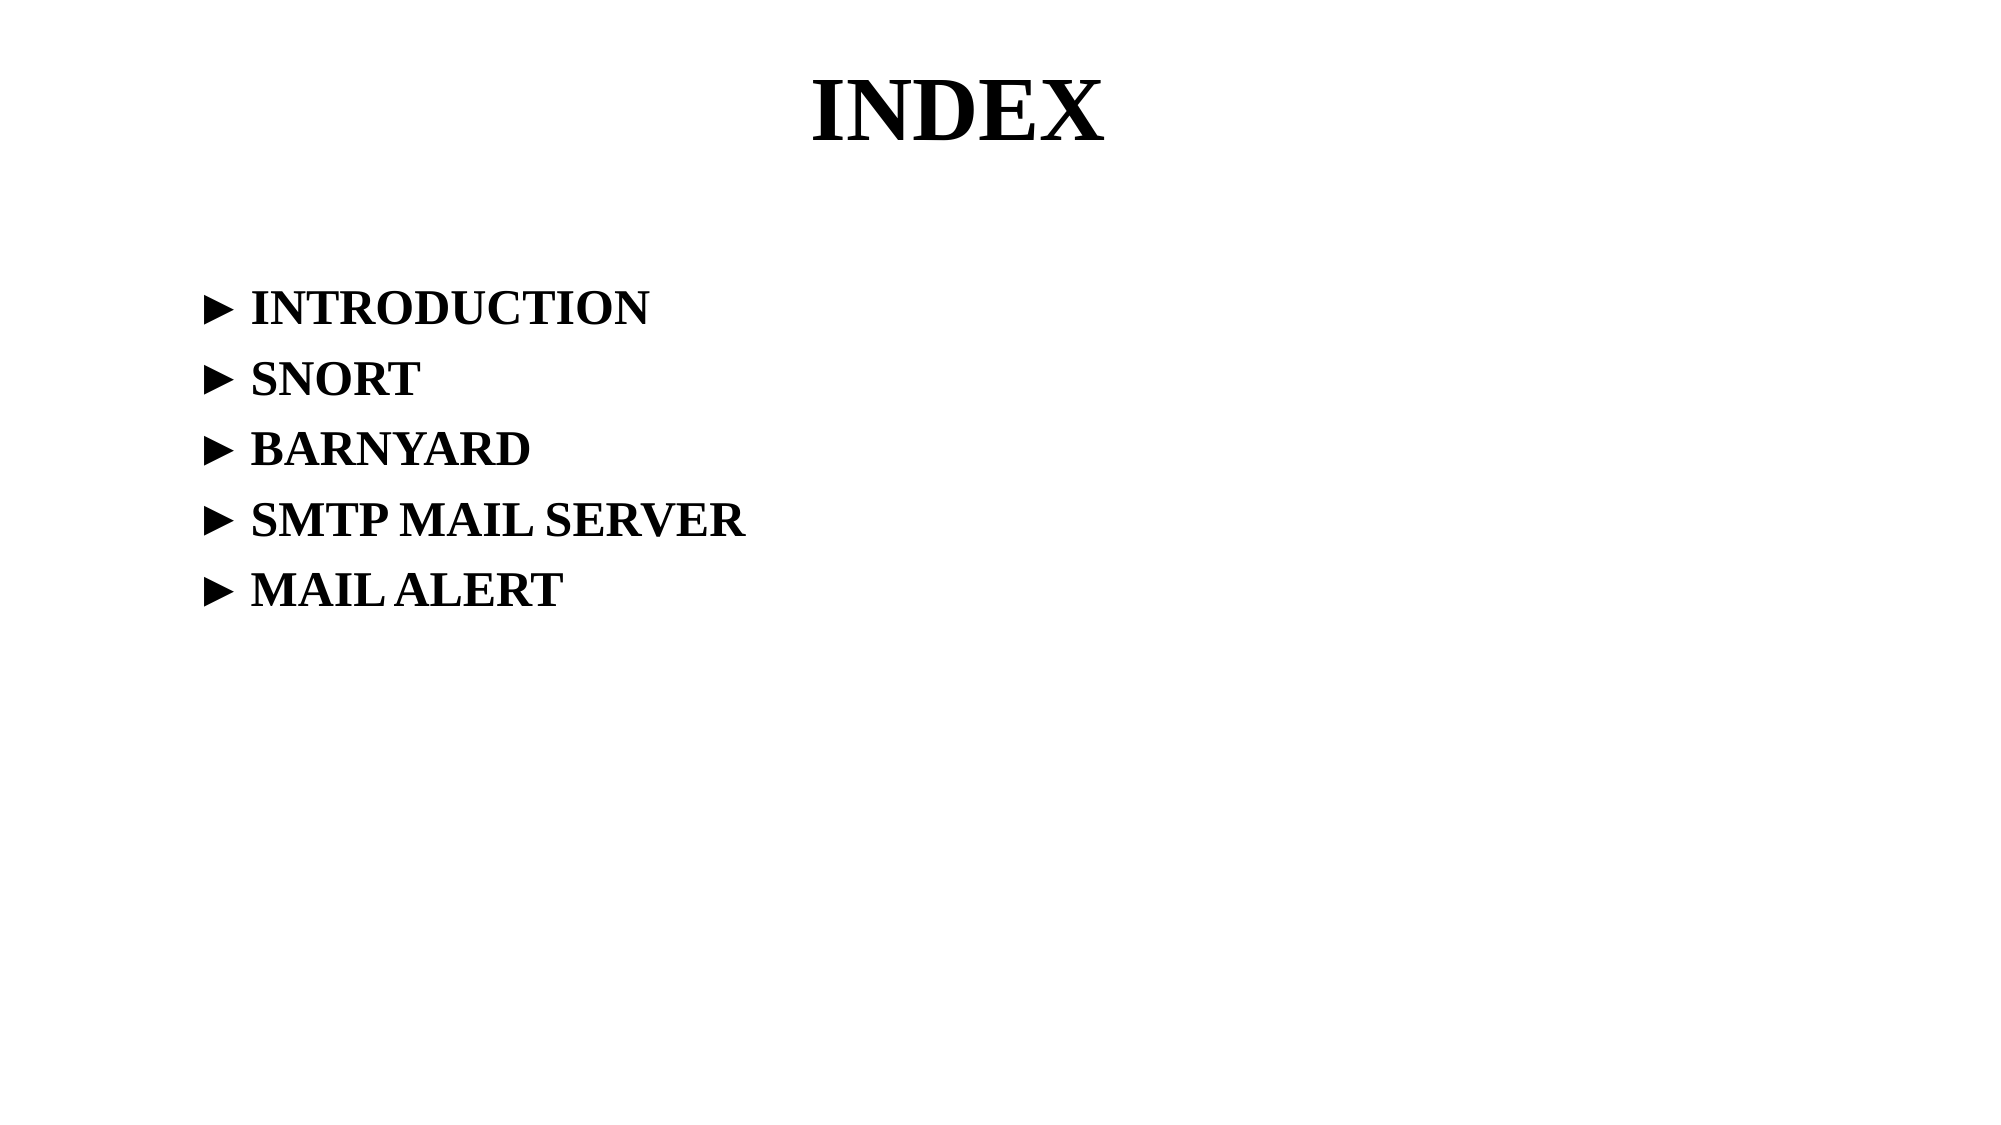

# INDEX
INTRODUCTION
SNORT
BARNYARD
SMTP MAIL SERVER
MAIL ALERT